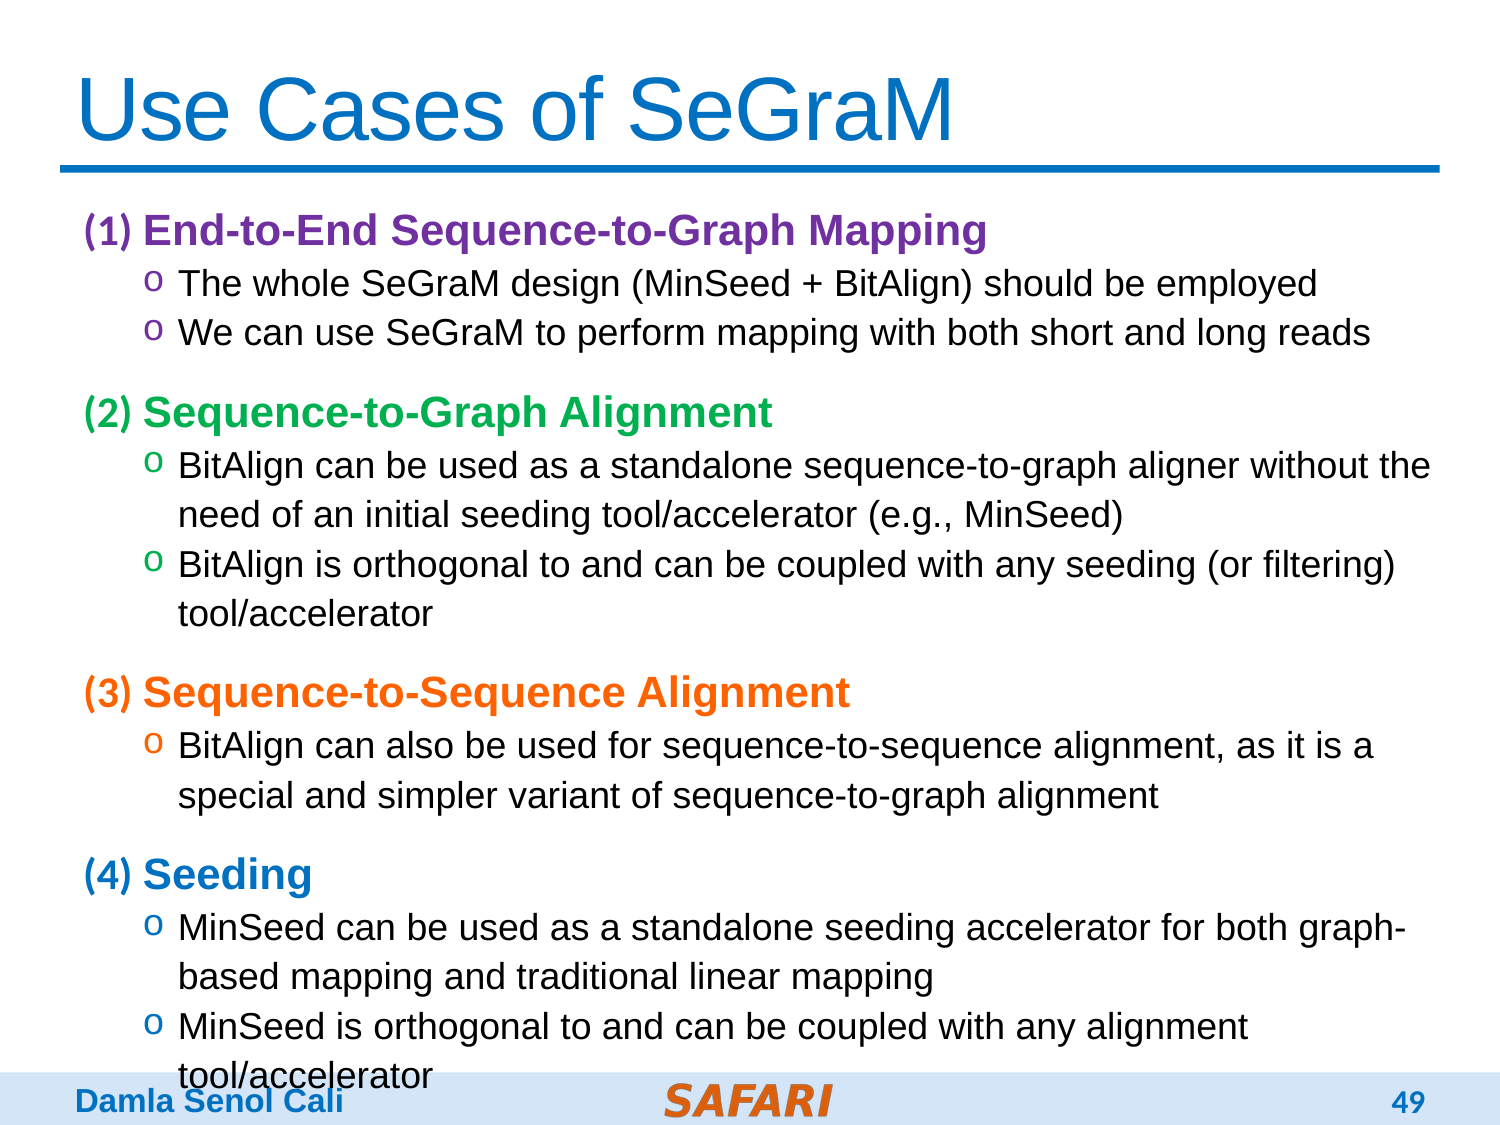

# Use Cases of SeGraM
(1) End-to-End Sequence-to-Graph Mapping
The whole SeGraM design (MinSeed + BitAlign) should be employed
We can use SeGraM to perform mapping with both short and long reads
(2) Sequence-to-Graph Alignment
BitAlign can be used as a standalone sequence-to-graph aligner without the need of an initial seeding tool/accelerator (e.g., MinSeed)
BitAlign is orthogonal to and can be coupled with any seeding (or filtering) tool/accelerator
(3) Sequence-to-Sequence Alignment
BitAlign can also be used for sequence-to-sequence alignment, as it is a special and simpler variant of sequence-to-graph alignment
(4) Seeding
MinSeed can be used as a standalone seeding accelerator for both graph-based mapping and traditional linear mapping
MinSeed is orthogonal to and can be coupled with any alignment tool/accelerator

49